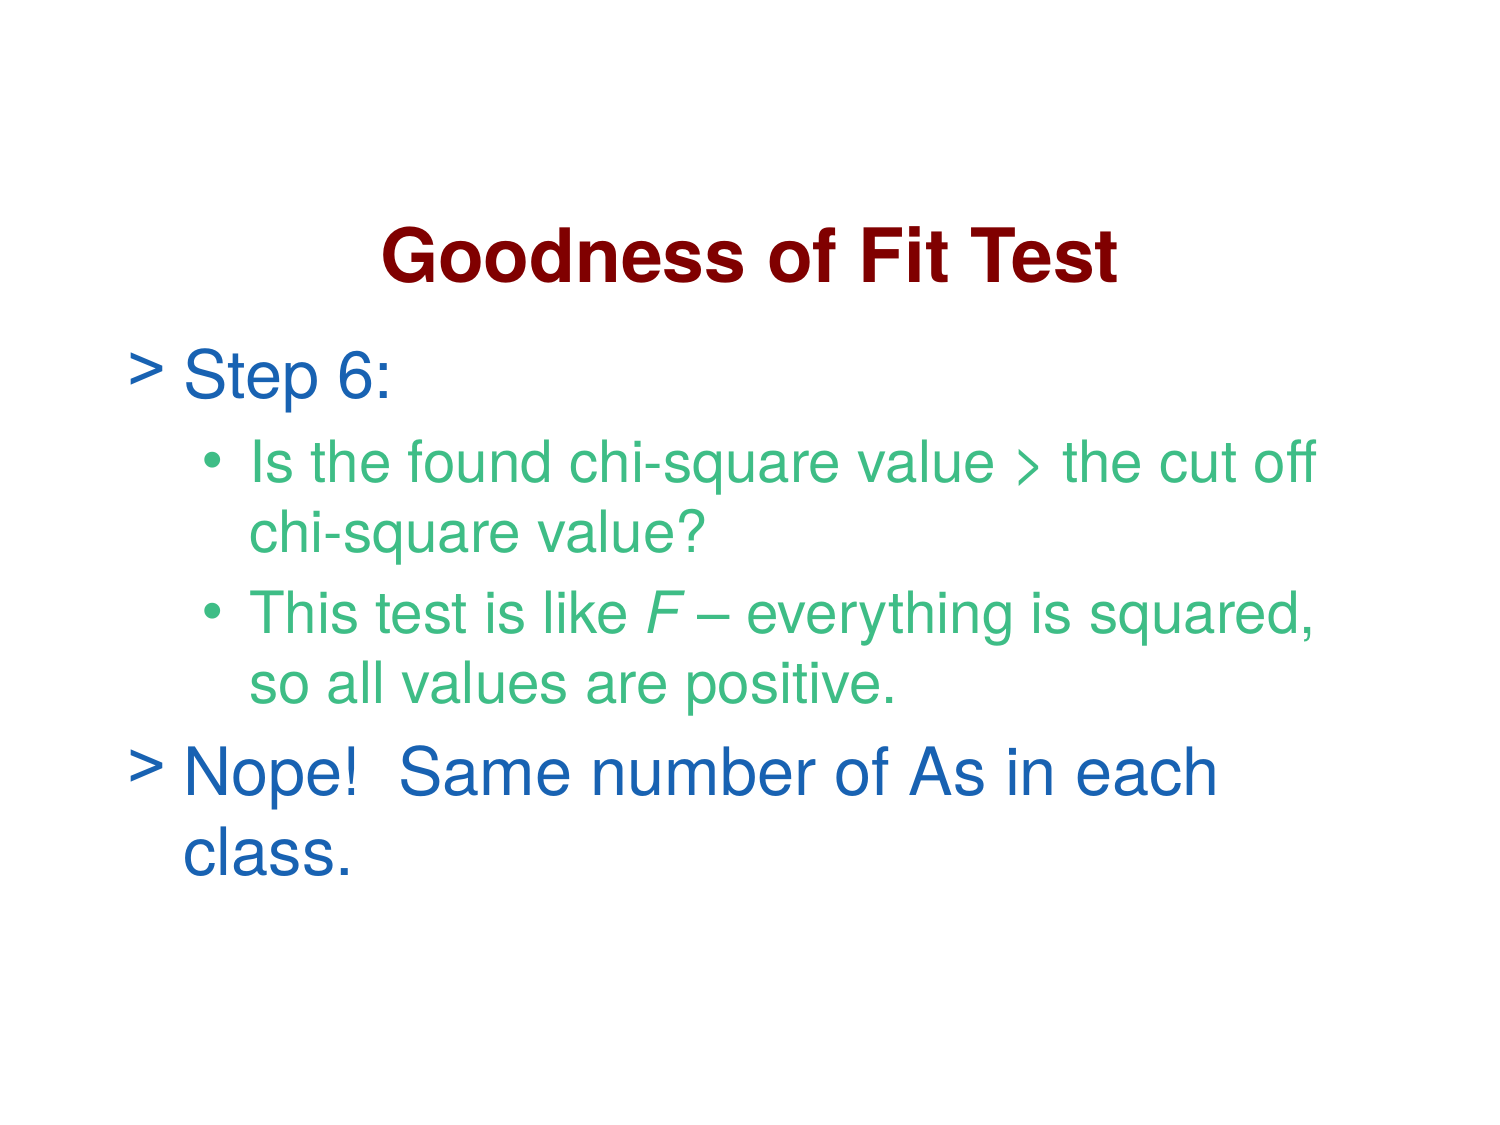

# Goodness of Fit Test
Step 6:
Is the found chi-square value > the cut off chi-square value?
This test is like F – everything is squared, so all values are positive.
Nope!  Same number of As in each class.